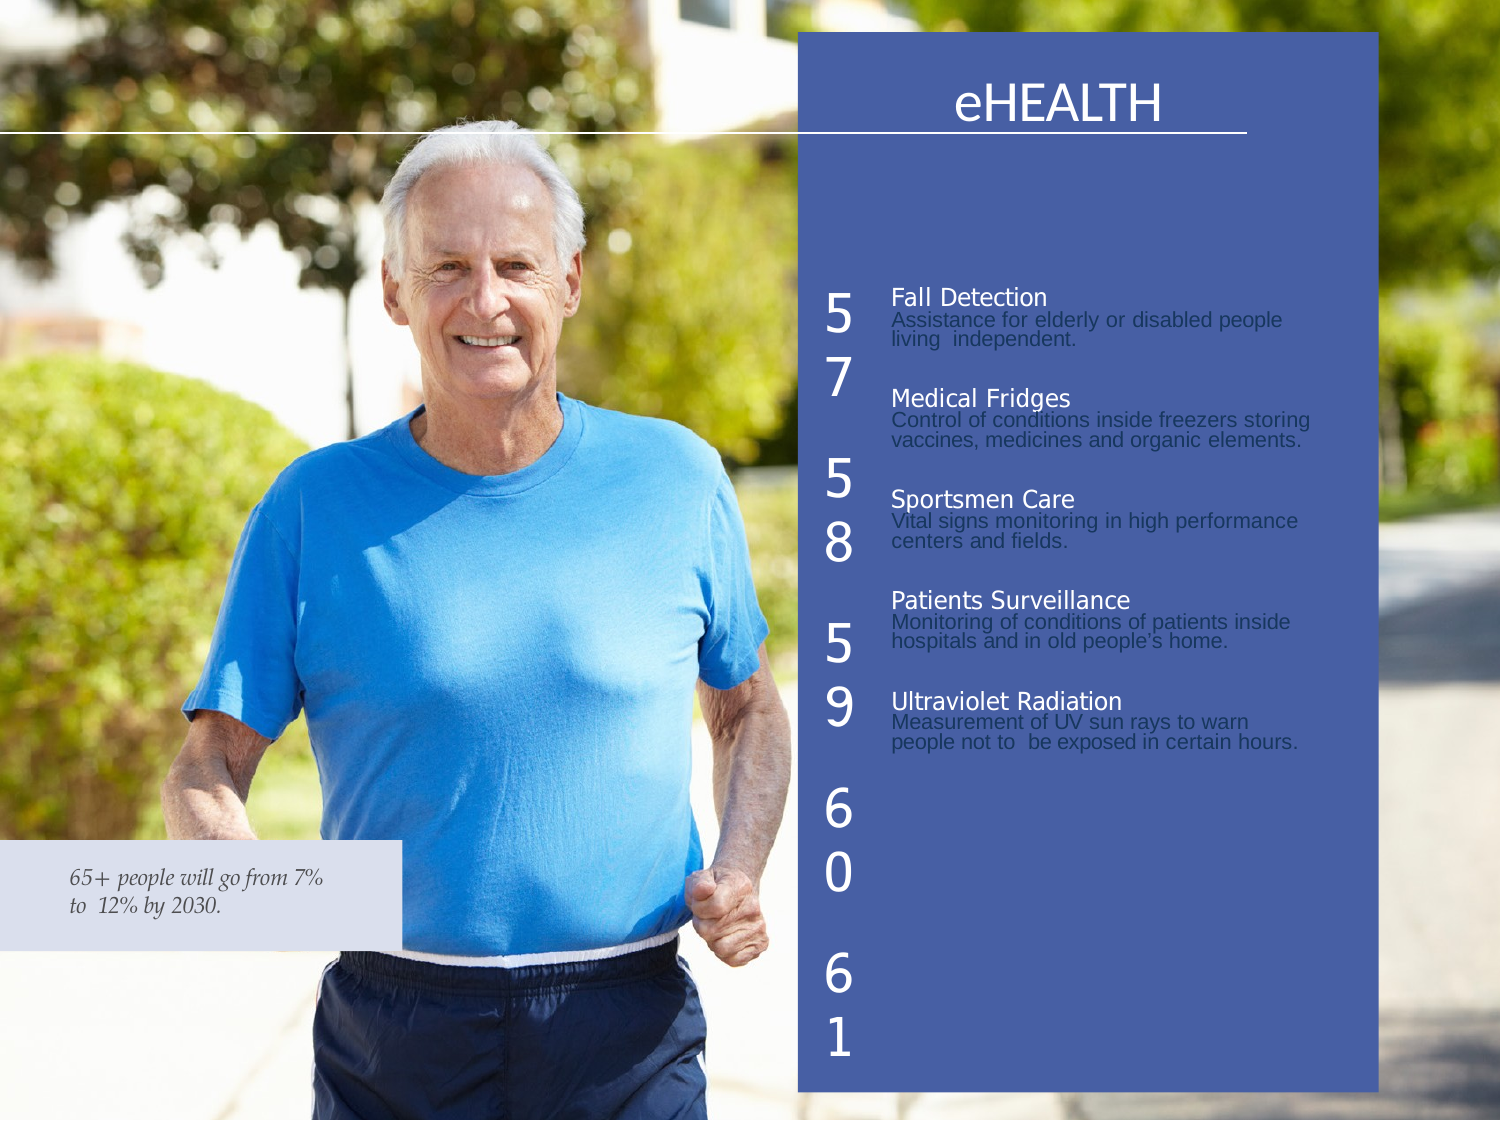

# eHEALTH

57
58
59
60
61
Fall Detection
Assistance for elderly or disabled people living  independent.
Medical Fridges
Control of conditions inside freezers storing  vaccines, medicines and organic elements.
Sportsmen Care
Vital signs monitoring in high performance  centers and fields.
Patients Surveillance
Monitoring of conditions of patients inside  hospitals and in old people’s home.
Ultraviolet Radiation
Measurement of UV sun rays to warn people not to  be exposed in certain hours.

65+ people will go from 7% to  12% by 2030.